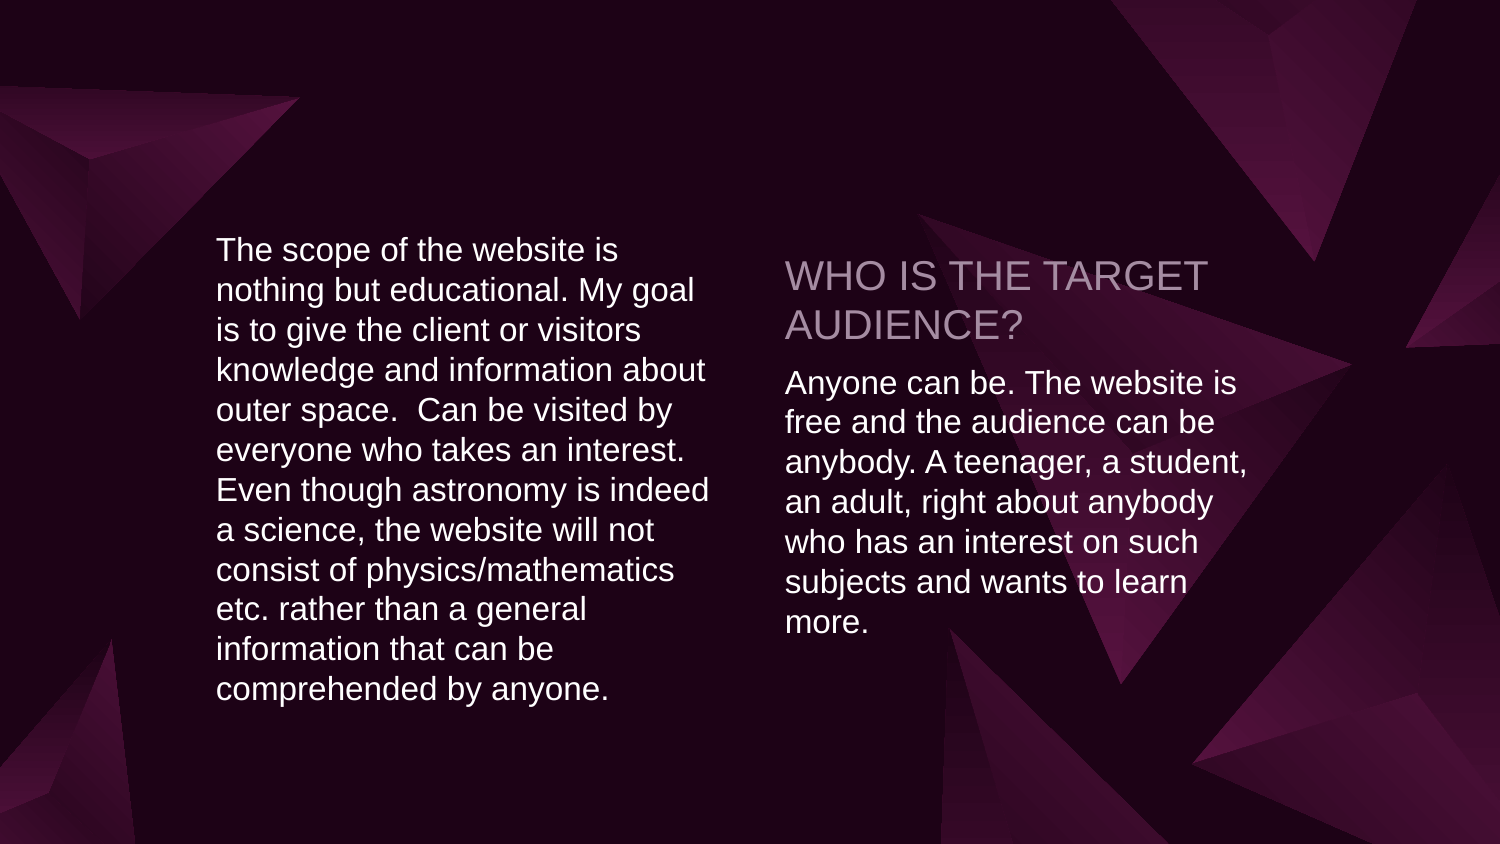

The scope of the website is nothing but educational. My goal is to give the client or visitors knowledge and information about outer space.  Can be visited by everyone who takes an interest. Even though astronomy is indeed a science, the website will not consist of physics/mathematics etc. rather than a general information that can be comprehended by anyone.
WHO IS THE TARGET AUDIENCE?
Anyone can be. The website is free and the audience can be anybody. A teenager, a student, an adult, right about anybody who has an interest on such subjects and wants to learn more.

6